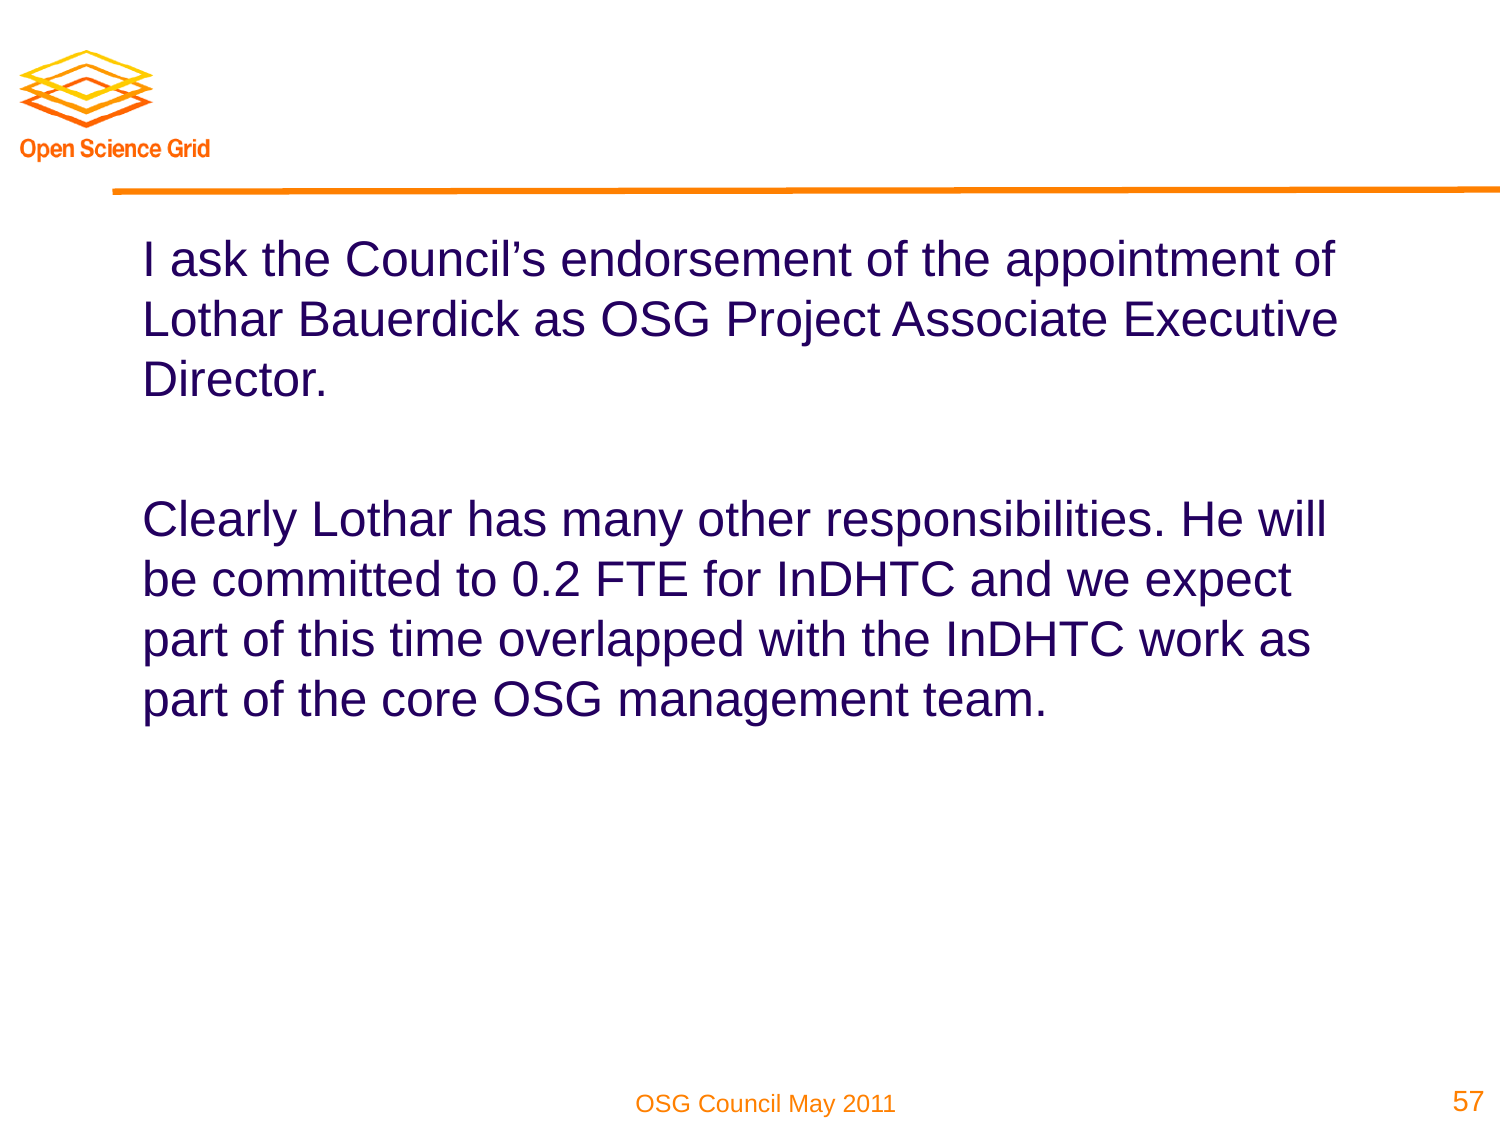

I ask the Council’s endorsement of the appointment of Lothar Bauerdick as OSG Project Associate Executive Director.

Clearly Lothar has many other responsibilities. He will be committed to 0.2 FTE for InDHTC and we expect part of this time overlapped with the InDHTC work as part of the core OSG management team.
57